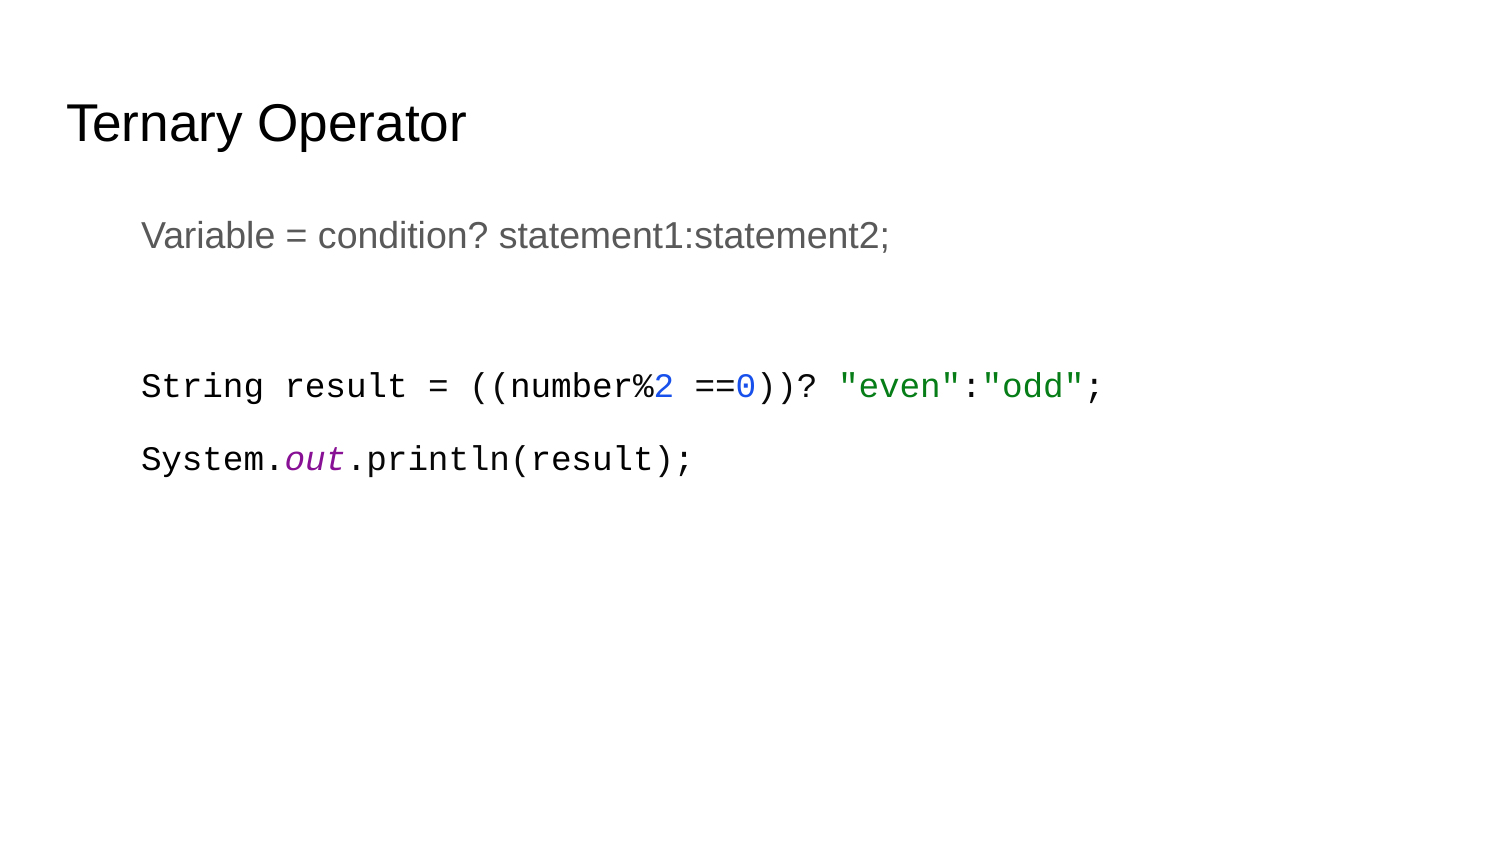

# Ternary Operator

Variable = condition? statement1:statement2;

String result = ((number%2 ==0))? "even":"odd";
System.out.println(result);